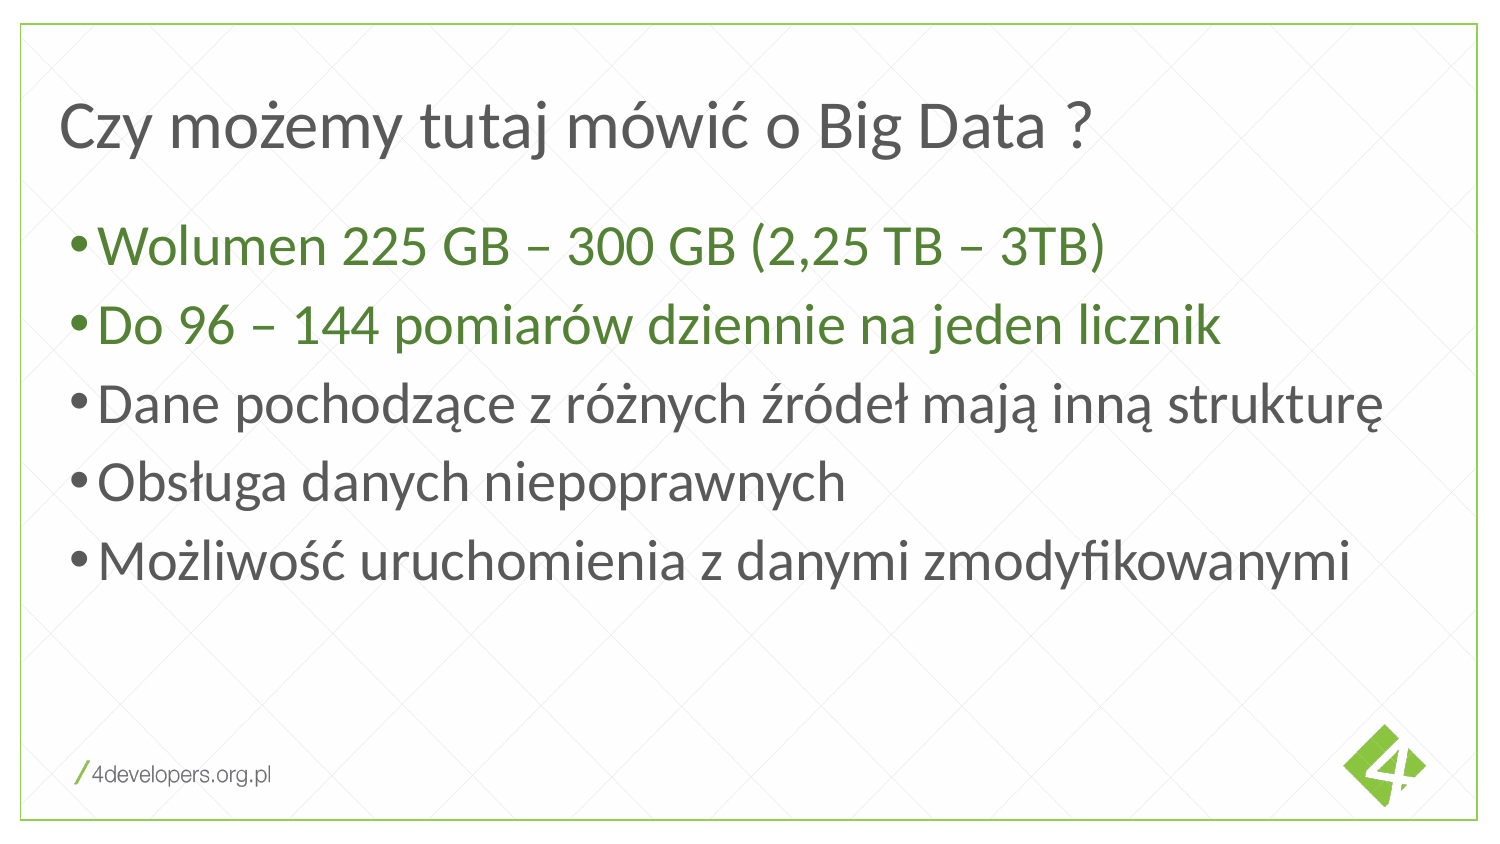

Czy możemy tutaj mówić o Big Data ?
Wolumen 225 GB – 300 GB (2,25 TB – 3TB)
Do 96 – 144 pomiarów dziennie na jeden licznik
Dane pochodzące z różnych źródeł mają inną strukturę
Obsługa danych niepoprawnych
Możliwość uruchomienia z danymi zmodyfikowanymi